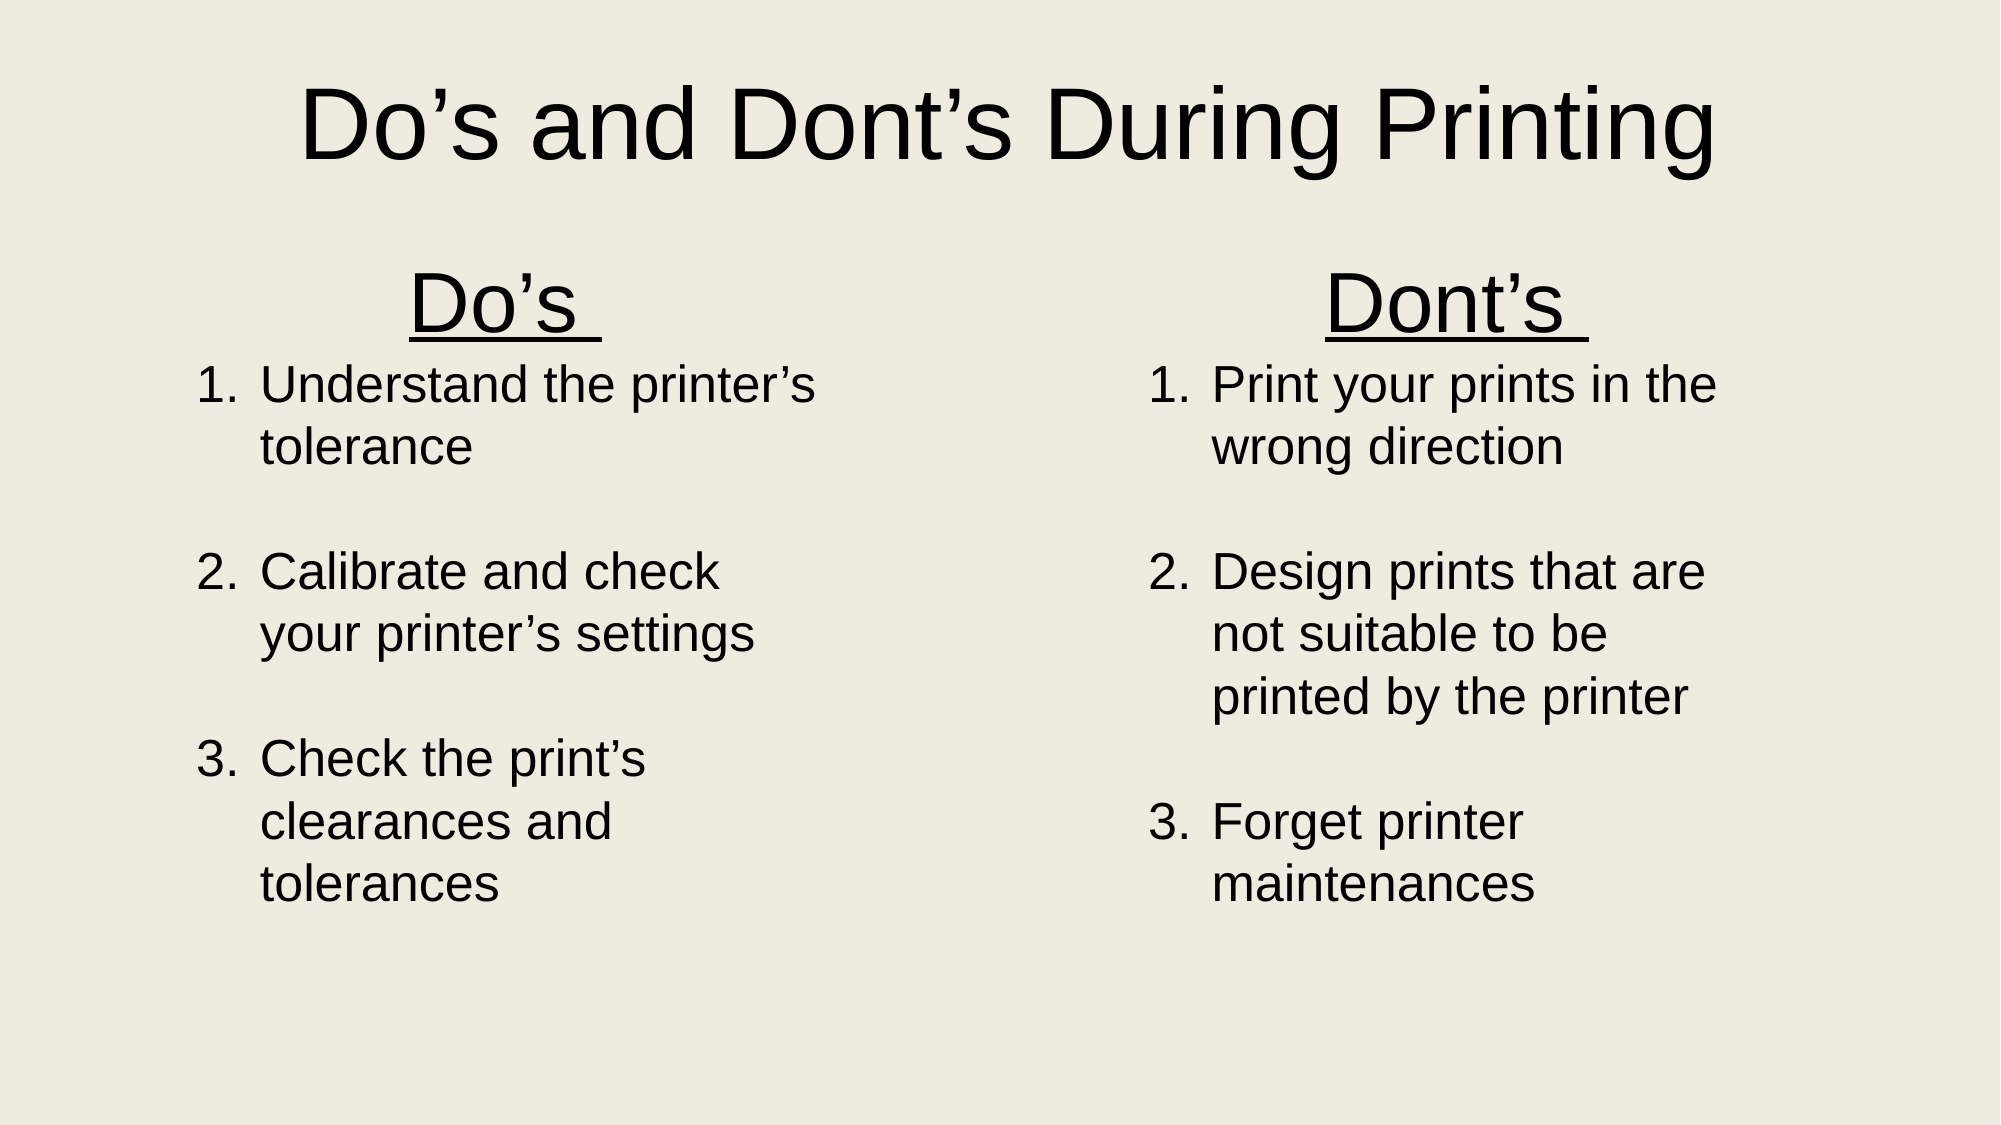

Do’s and Dont’s During Printing
Do’s
Understand the printer’s tolerance

Calibrate and check your printer’s settings

Check the print’s clearances and tolerances
Dont’s
Print your prints in the wrong direction

Design prints that are not suitable to be printed by the printer

Forget printer maintenances